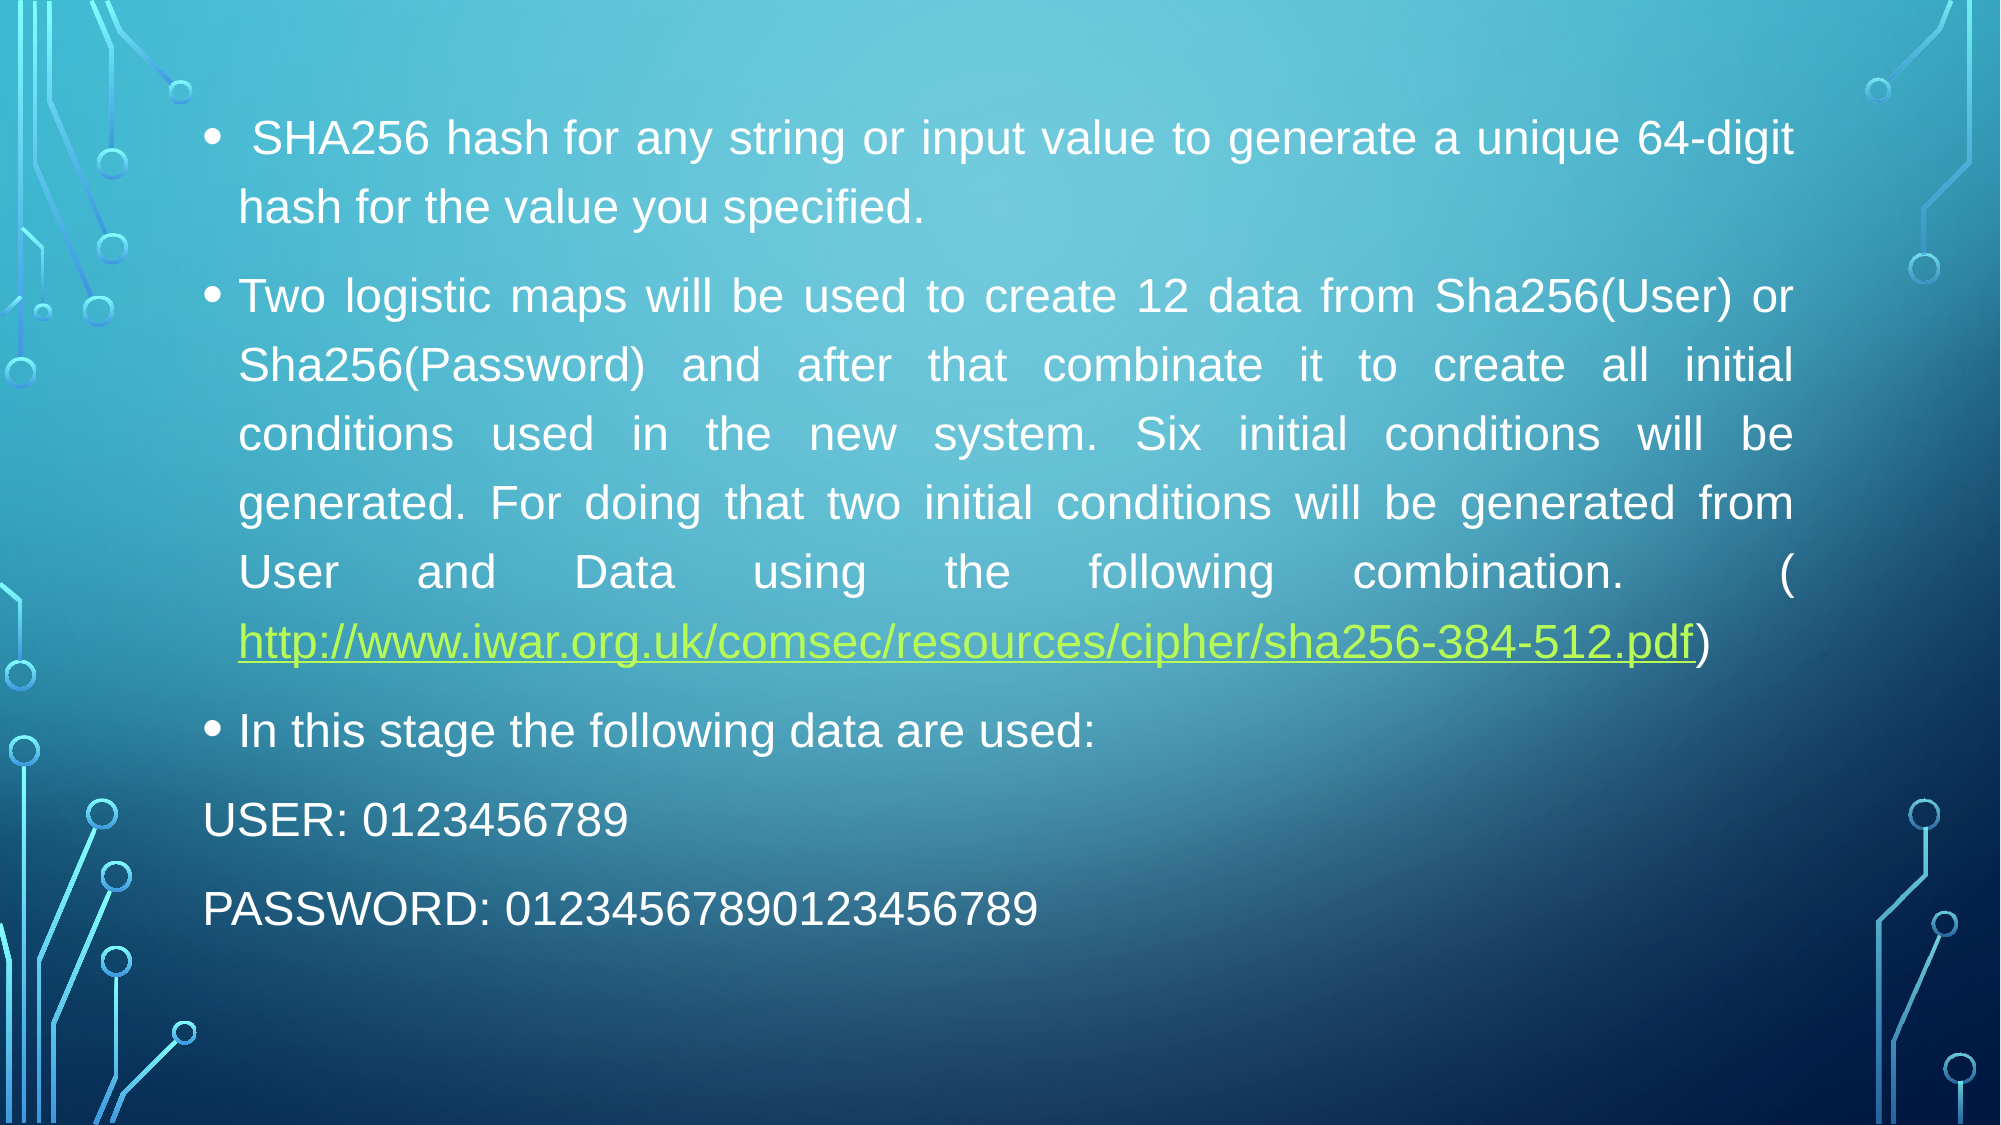

SHA256 hash for any string or input value to generate a unique 64-digit hash for the value you specified.
Two logistic maps will be used to create 12 data from Sha256(User) or Sha256(Password) and after that combinate it to create all initial conditions used in the new system. Six initial conditions will be generated. For doing that two initial conditions will be generated from User and Data using the following combination.  (http://www.iwar.org.uk/comsec/resources/cipher/sha256-384-512.pdf)
In this stage the following data are used:
USER: 0123456789
PASSWORD: 01234567890123456789